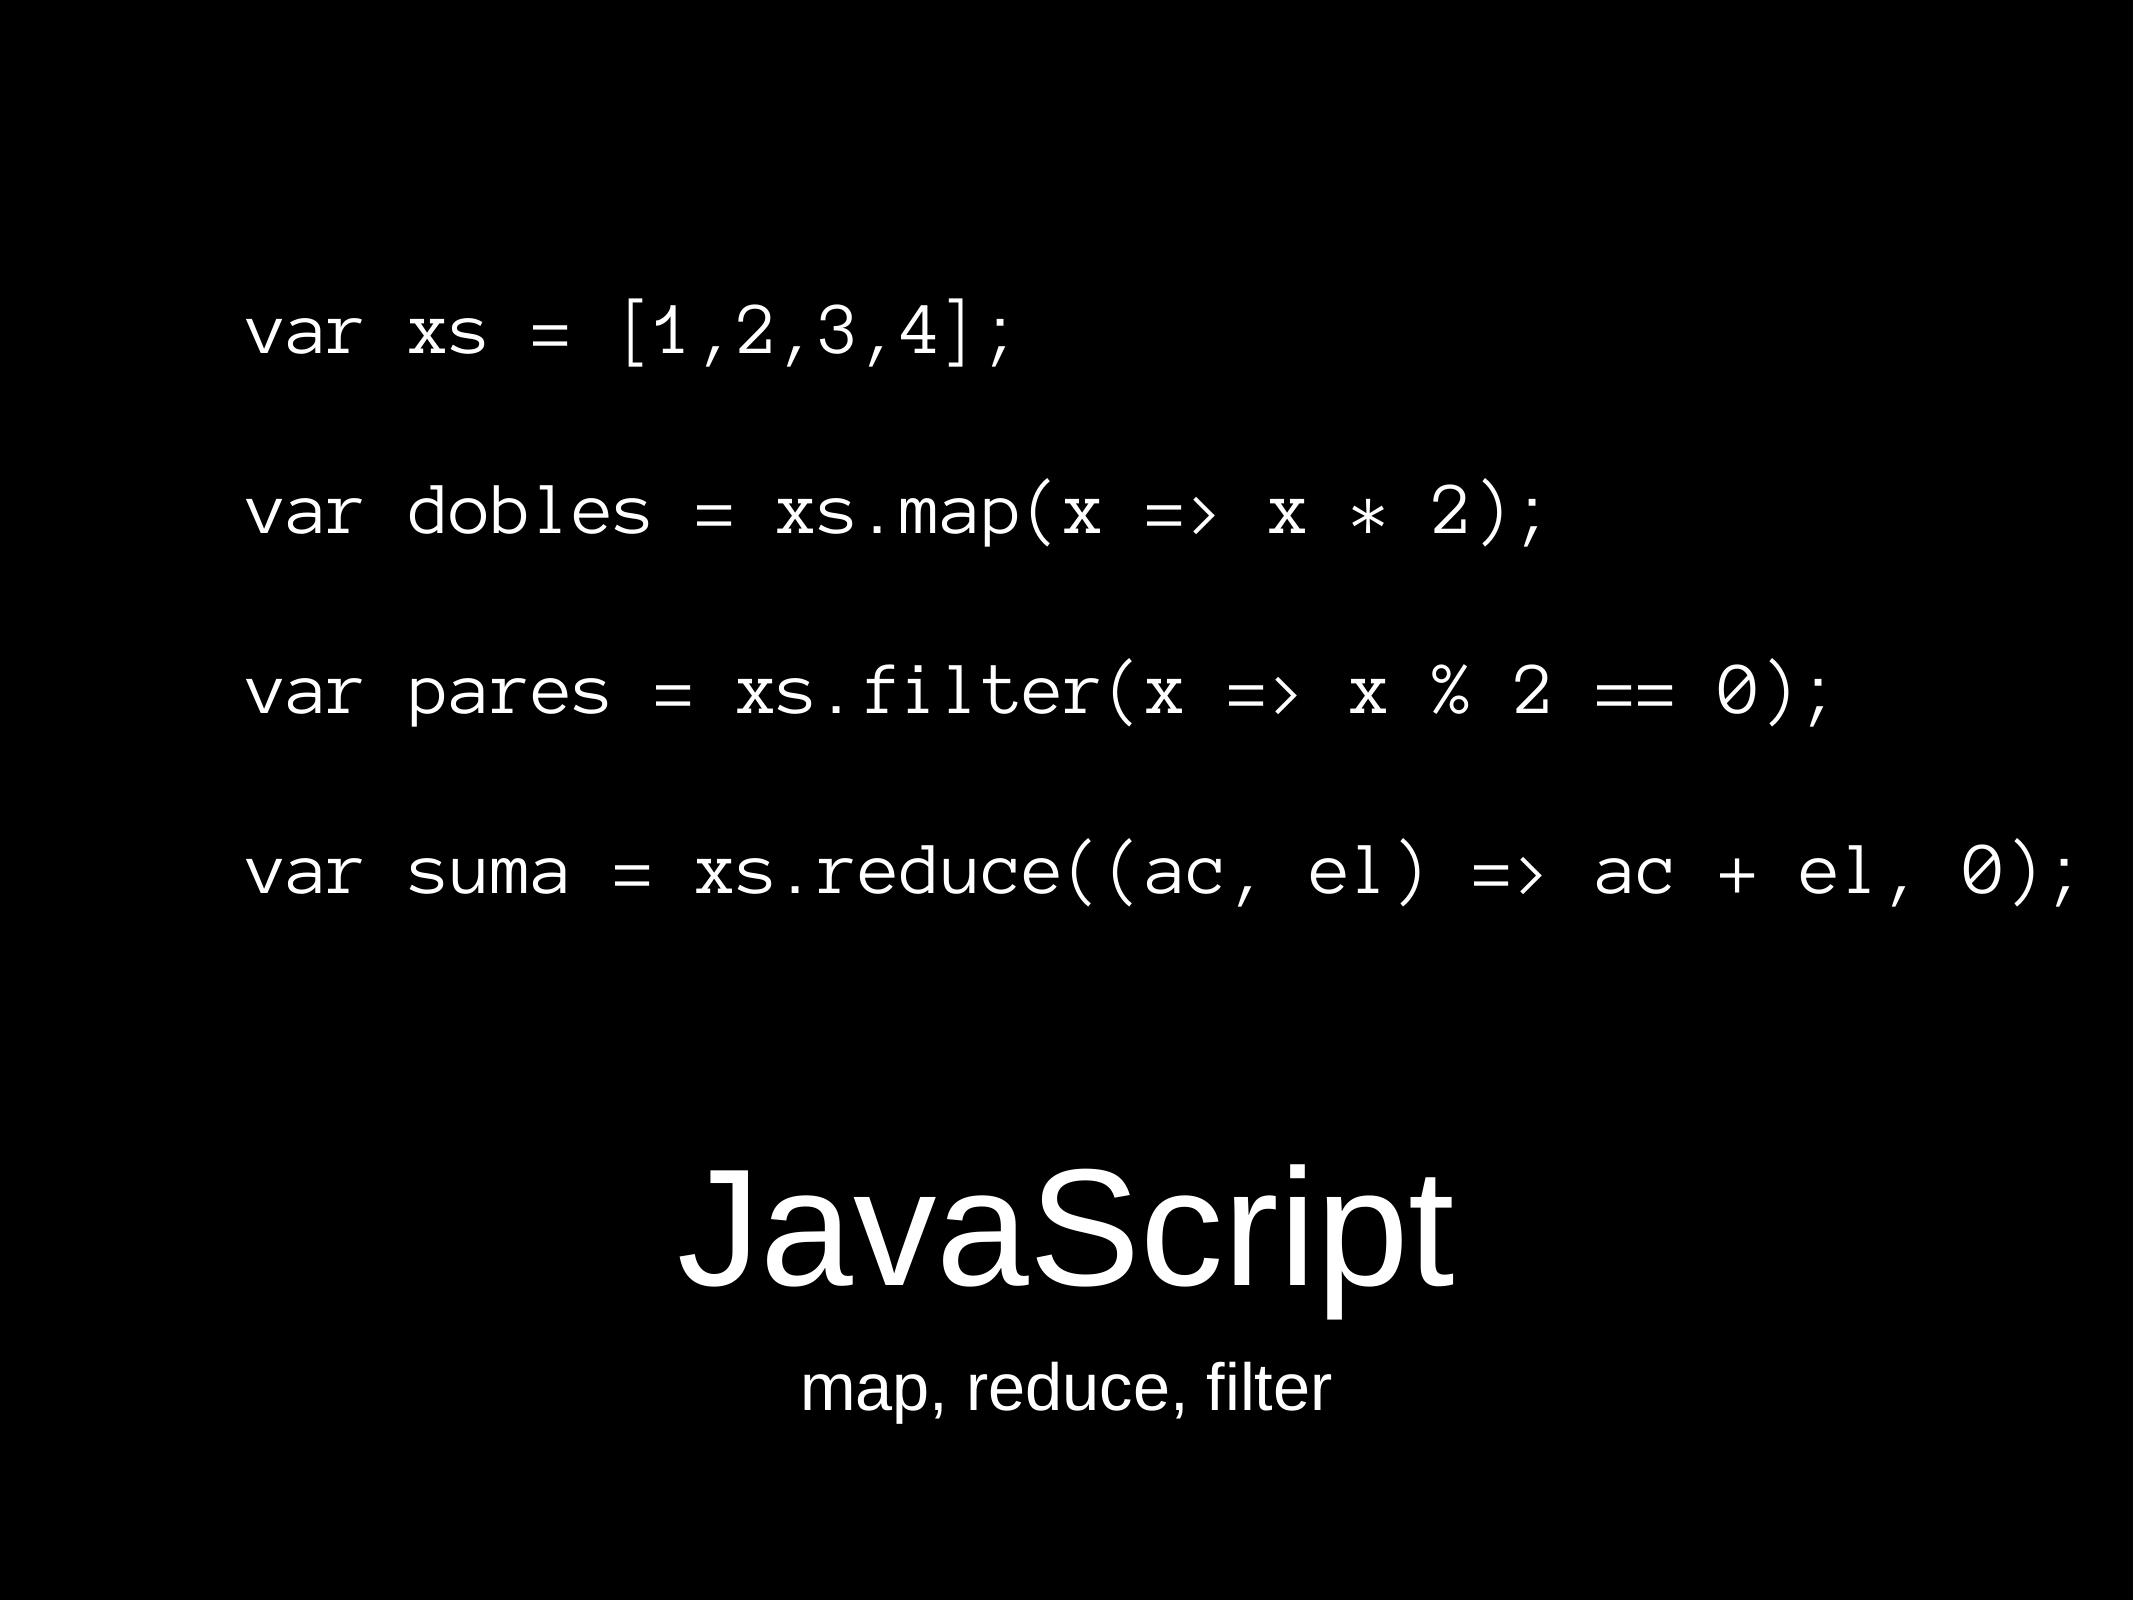

var xs = [1,2,3,4];

var dobles = xs.map(x => x * 2);

var pares = xs.filter(x => x % 2 == 0);

var suma = xs.reduce((ac, el) => ac + el, 0);
# JavaScript
map, reduce, filter